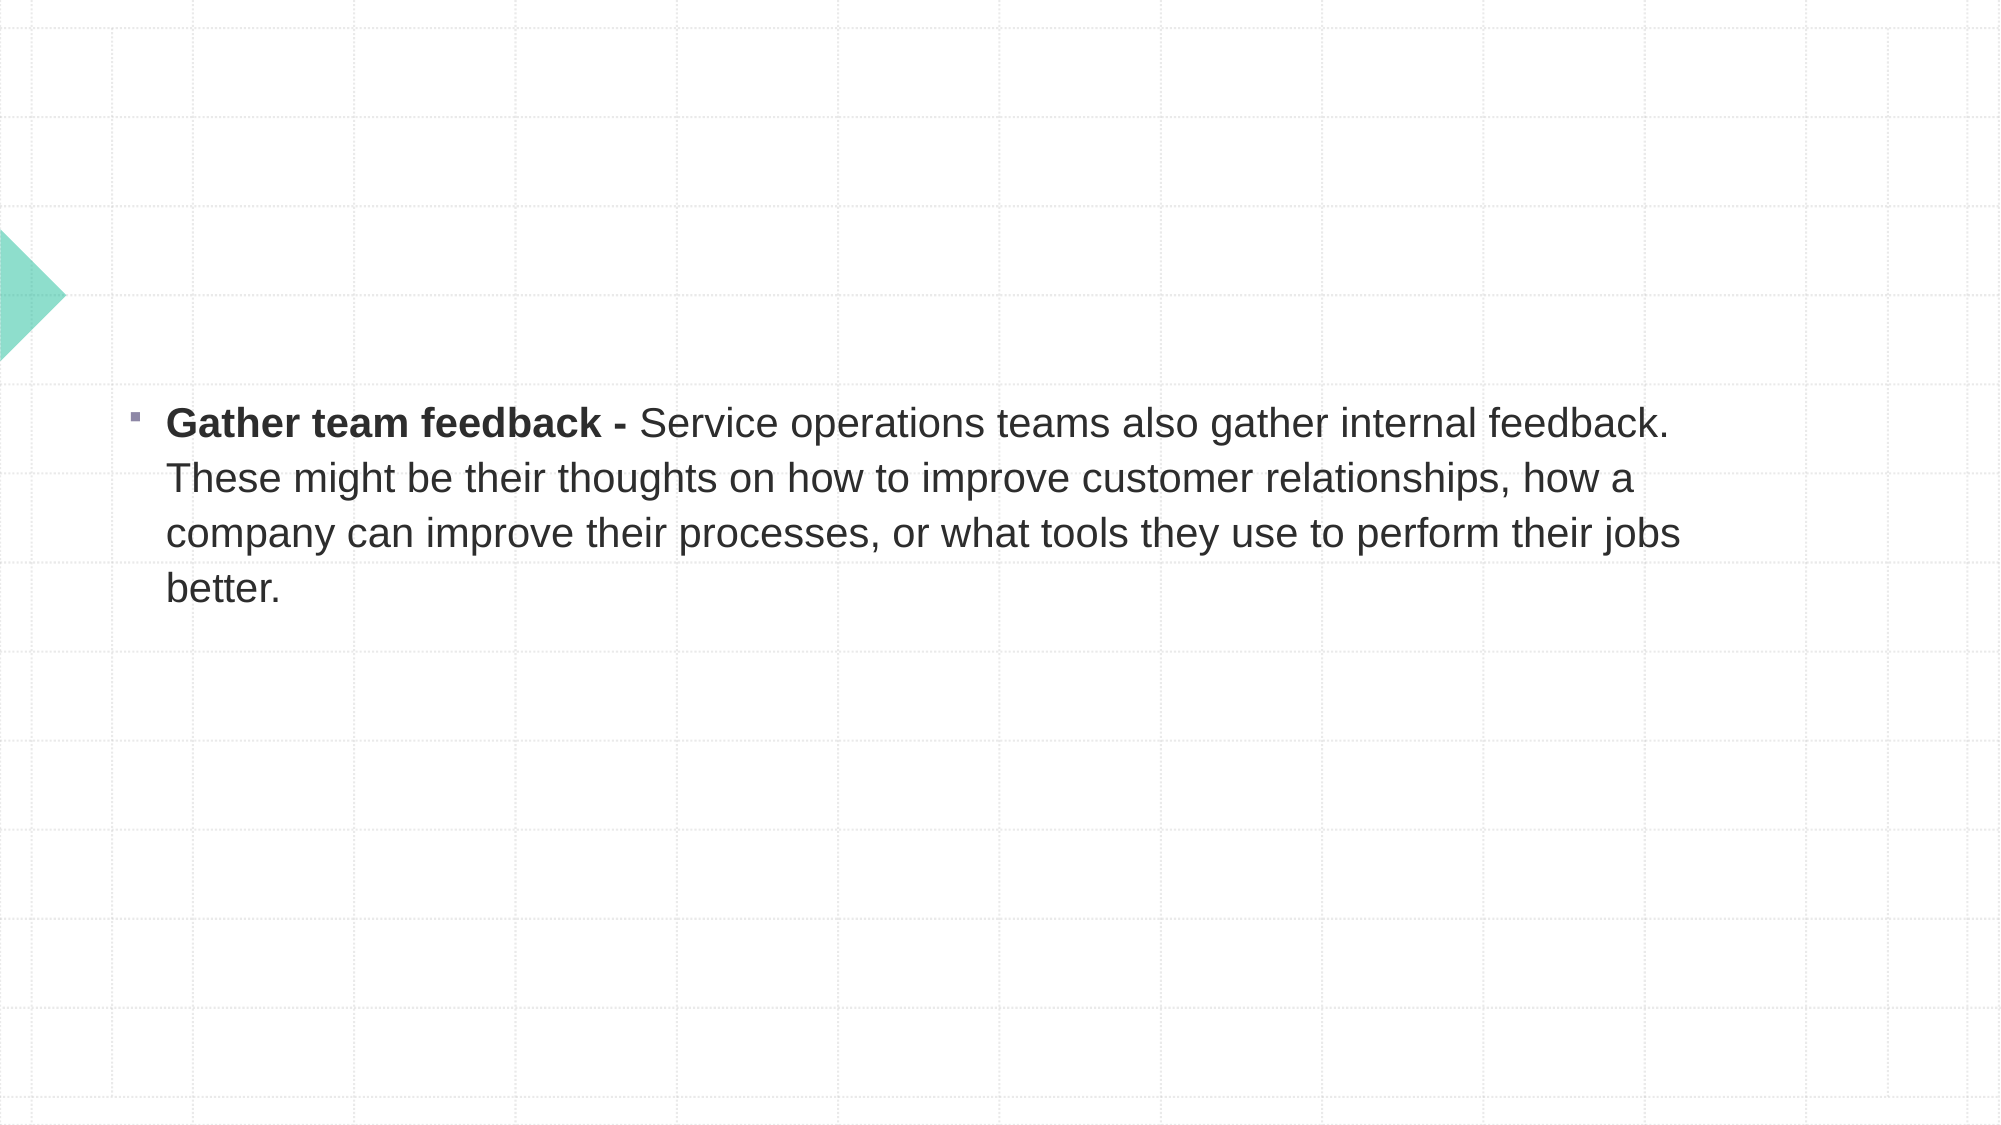

#
Gather team feedback - Service operations teams also gather internal feedback. These might be their thoughts on how to improve customer relationships, how a company can improve their processes, or what tools they use to perform their jobs better.